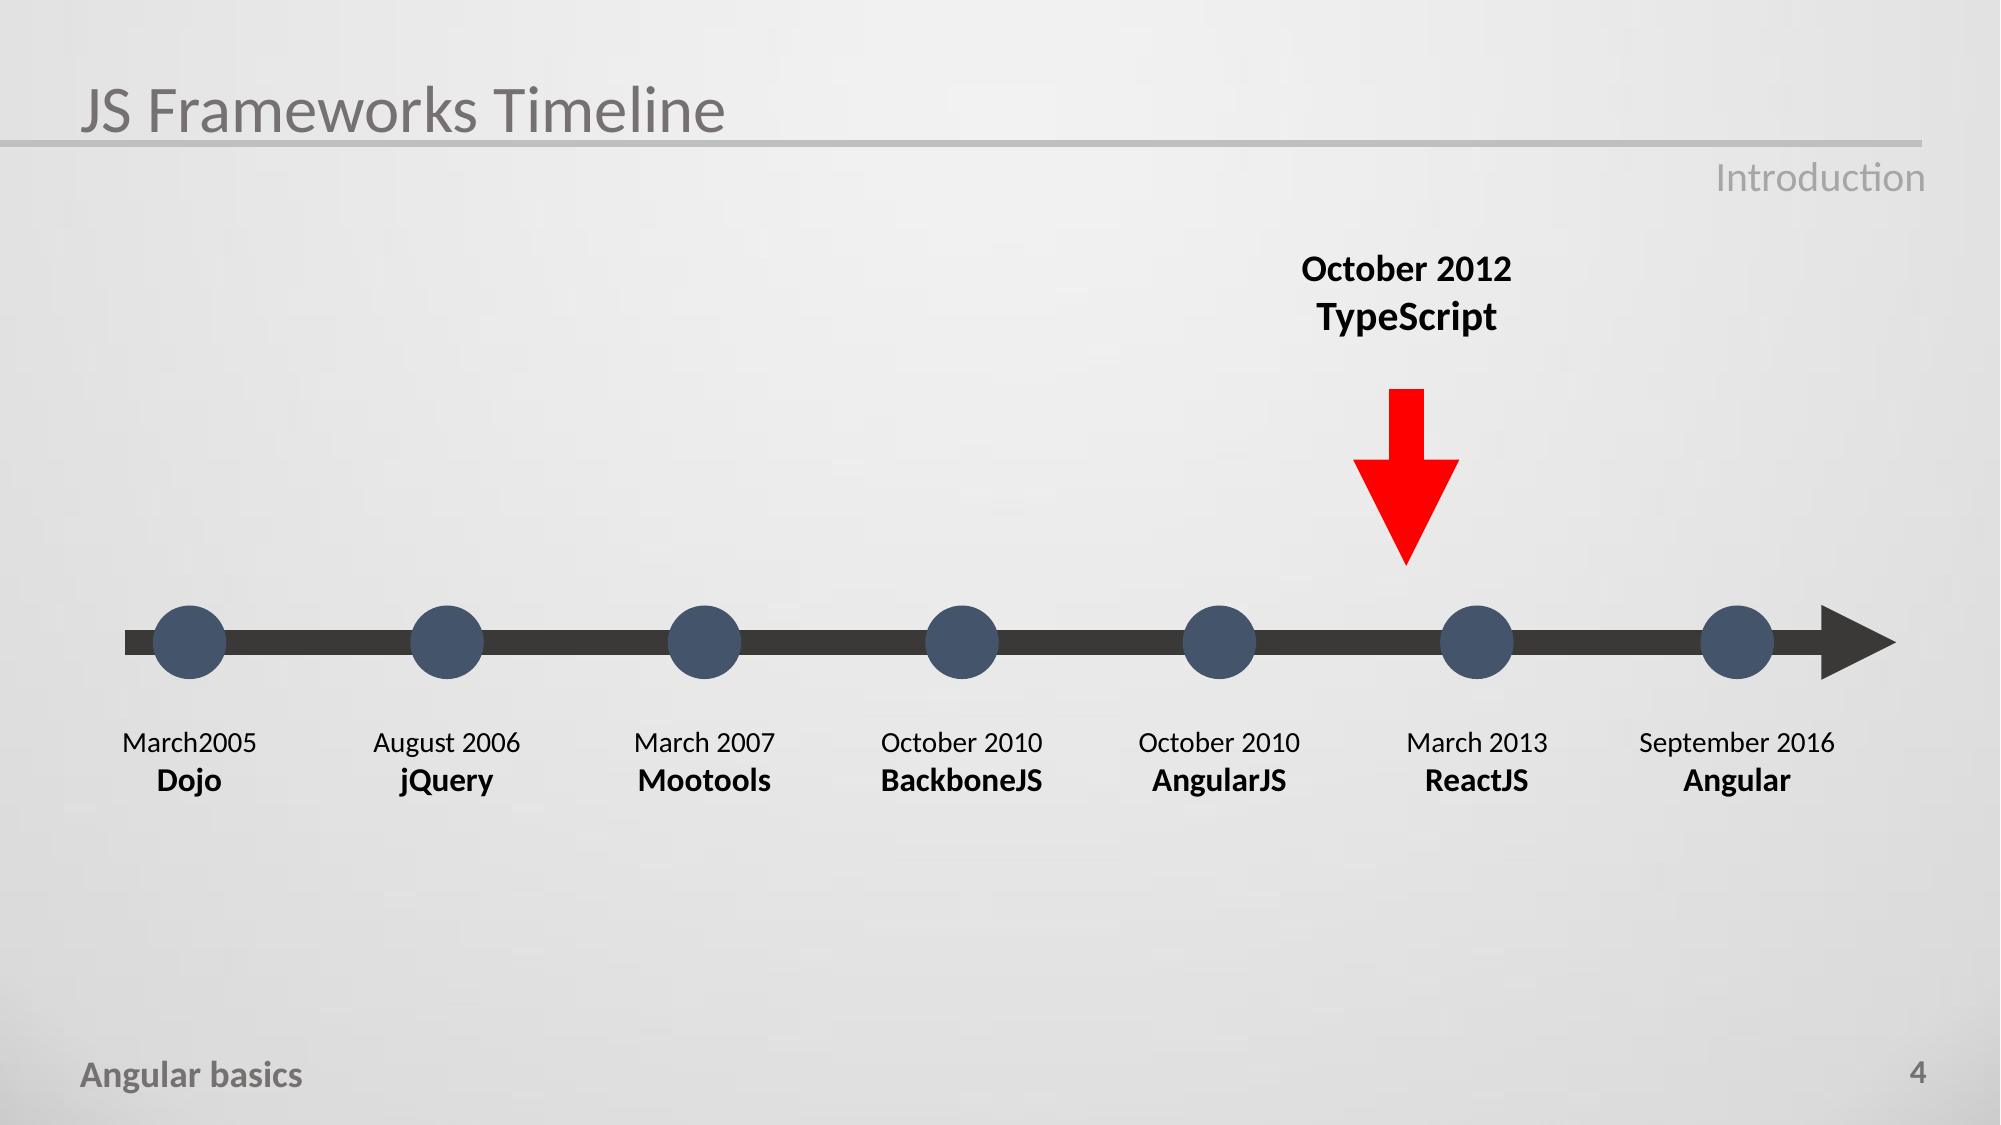

JS Frameworks Timeline
Introduction
October 2012
TypeScript

October 2010
AngularJS
March 2013
ReactJS
September 2016
Angular
October 2010
BackboneJS
March 2007
Mootools
August 2006
jQuery
March2005
Dojo
4
Angular basics